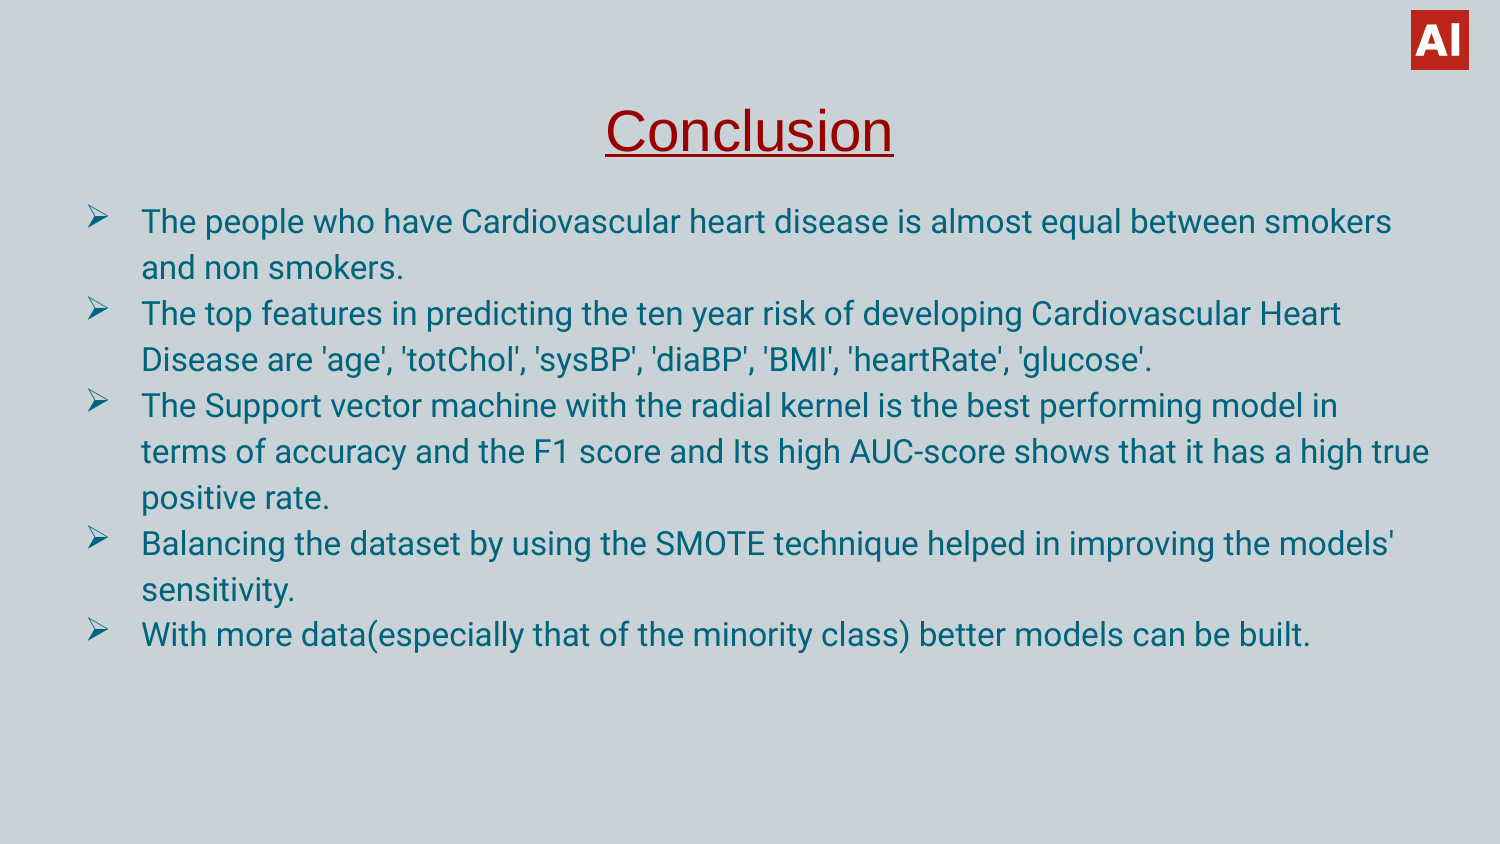

# Conclusion
The people who have Cardiovascular heart disease is almost equal between smokers and non smokers.
The top features in predicting the ten year risk of developing Cardiovascular Heart Disease are 'age', 'totChol', 'sysBP', 'diaBP', 'BMI', 'heartRate', 'glucose'.
The Support vector machine with the radial kernel is the best performing model in terms of accuracy and the F1 score and Its high AUC-score shows that it has a high true positive rate.
Balancing the dataset by using the SMOTE technique helped in improving the models' sensitivity.
With more data(especially that of the minority class) better models can be built.